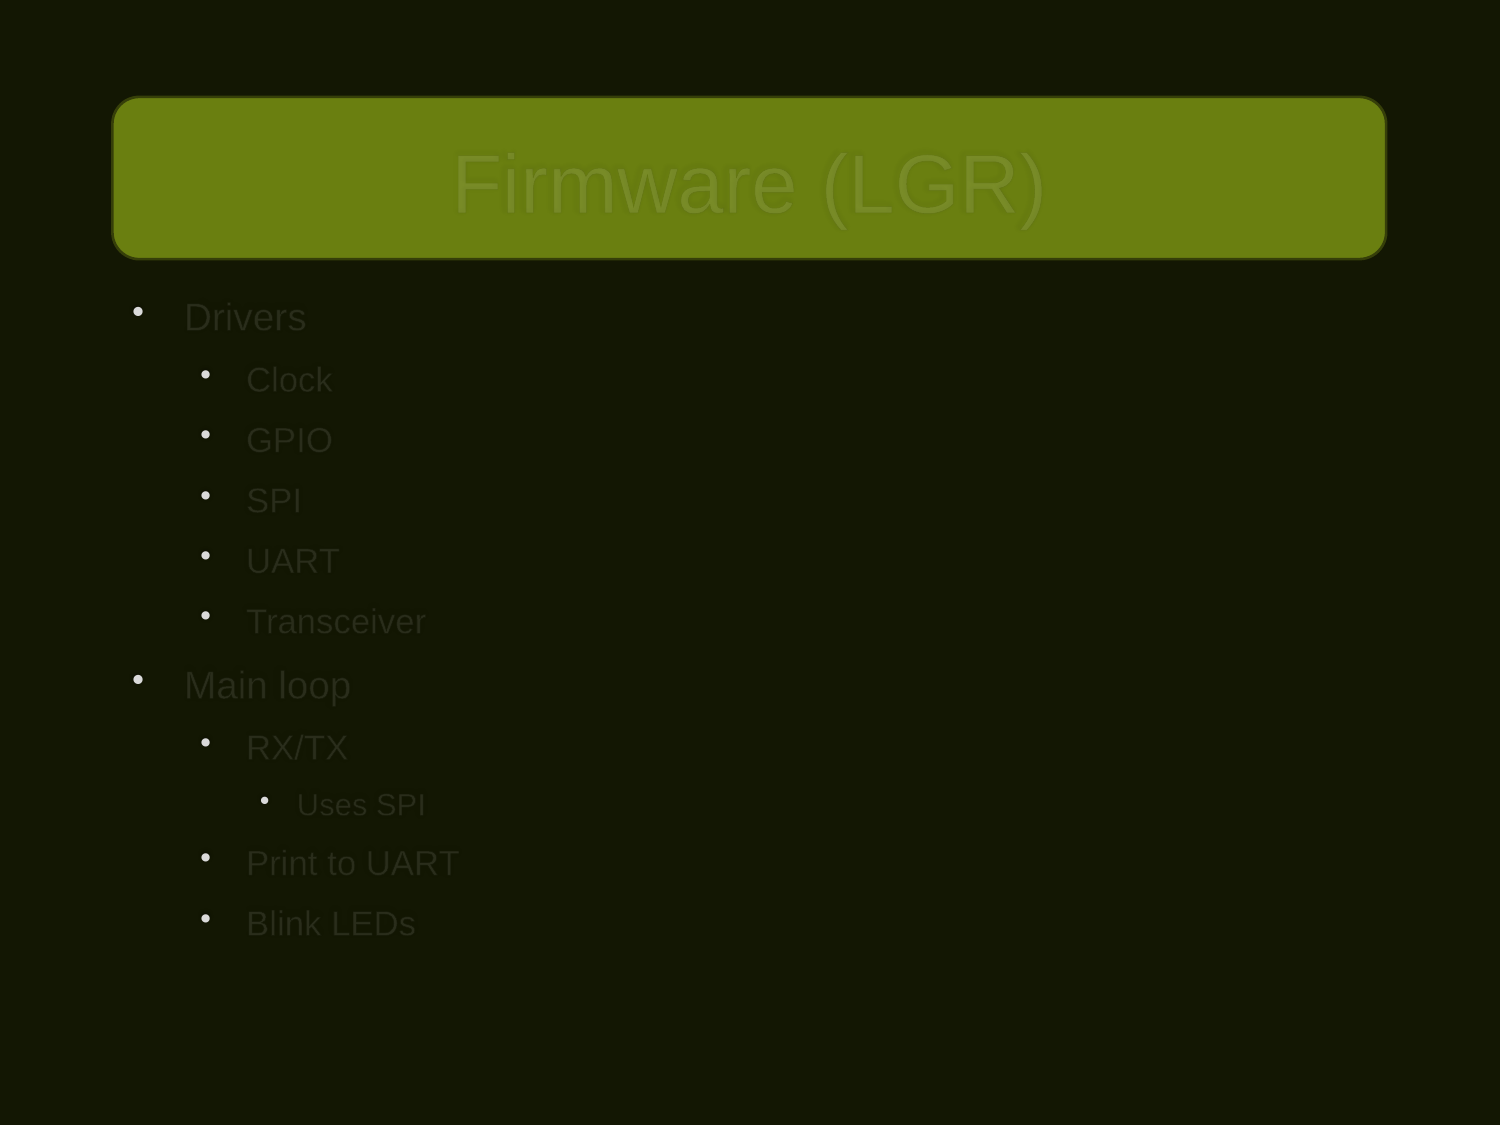

# Firmware (LGR)
Drivers
Clock
GPIO
SPI
UART
Transceiver
Main loop
RX/TX
Uses SPI
Print to UART
Blink LEDs